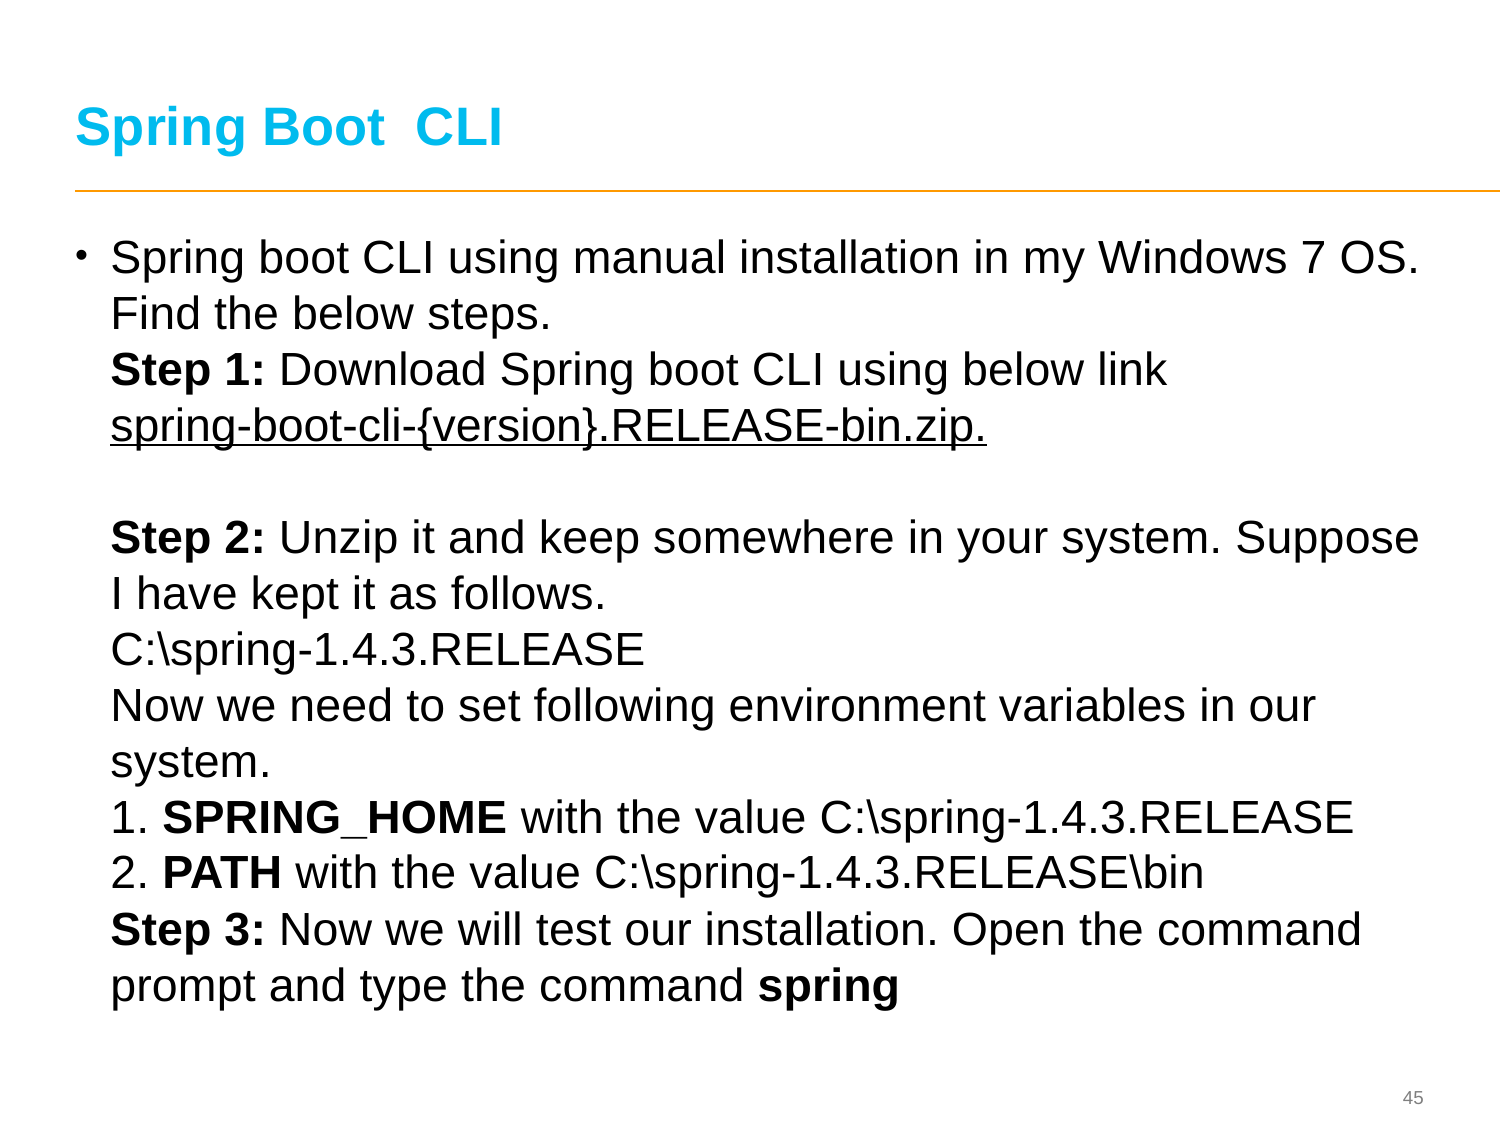

# Spring Boot  CLI
Spring boot CLI using manual installation in my Windows 7 OS. Find the below steps. 
Step 1: Download Spring boot CLI using below link 
spring-boot-cli-{version}.RELEASE-bin.zip. 
Step 2: Unzip it and keep somewhere in your system. Suppose I have kept it as follows. 
C:\spring-1.4.3.RELEASE 
Now we need to set following environment variables in our system. 
1. SPRING_HOME with the value C:\spring-1.4.3.RELEASE 
2. PATH with the value C:\spring-1.4.3.RELEASE\bin 
Step 3: Now we will test our installation. Open the command prompt and type the command spring